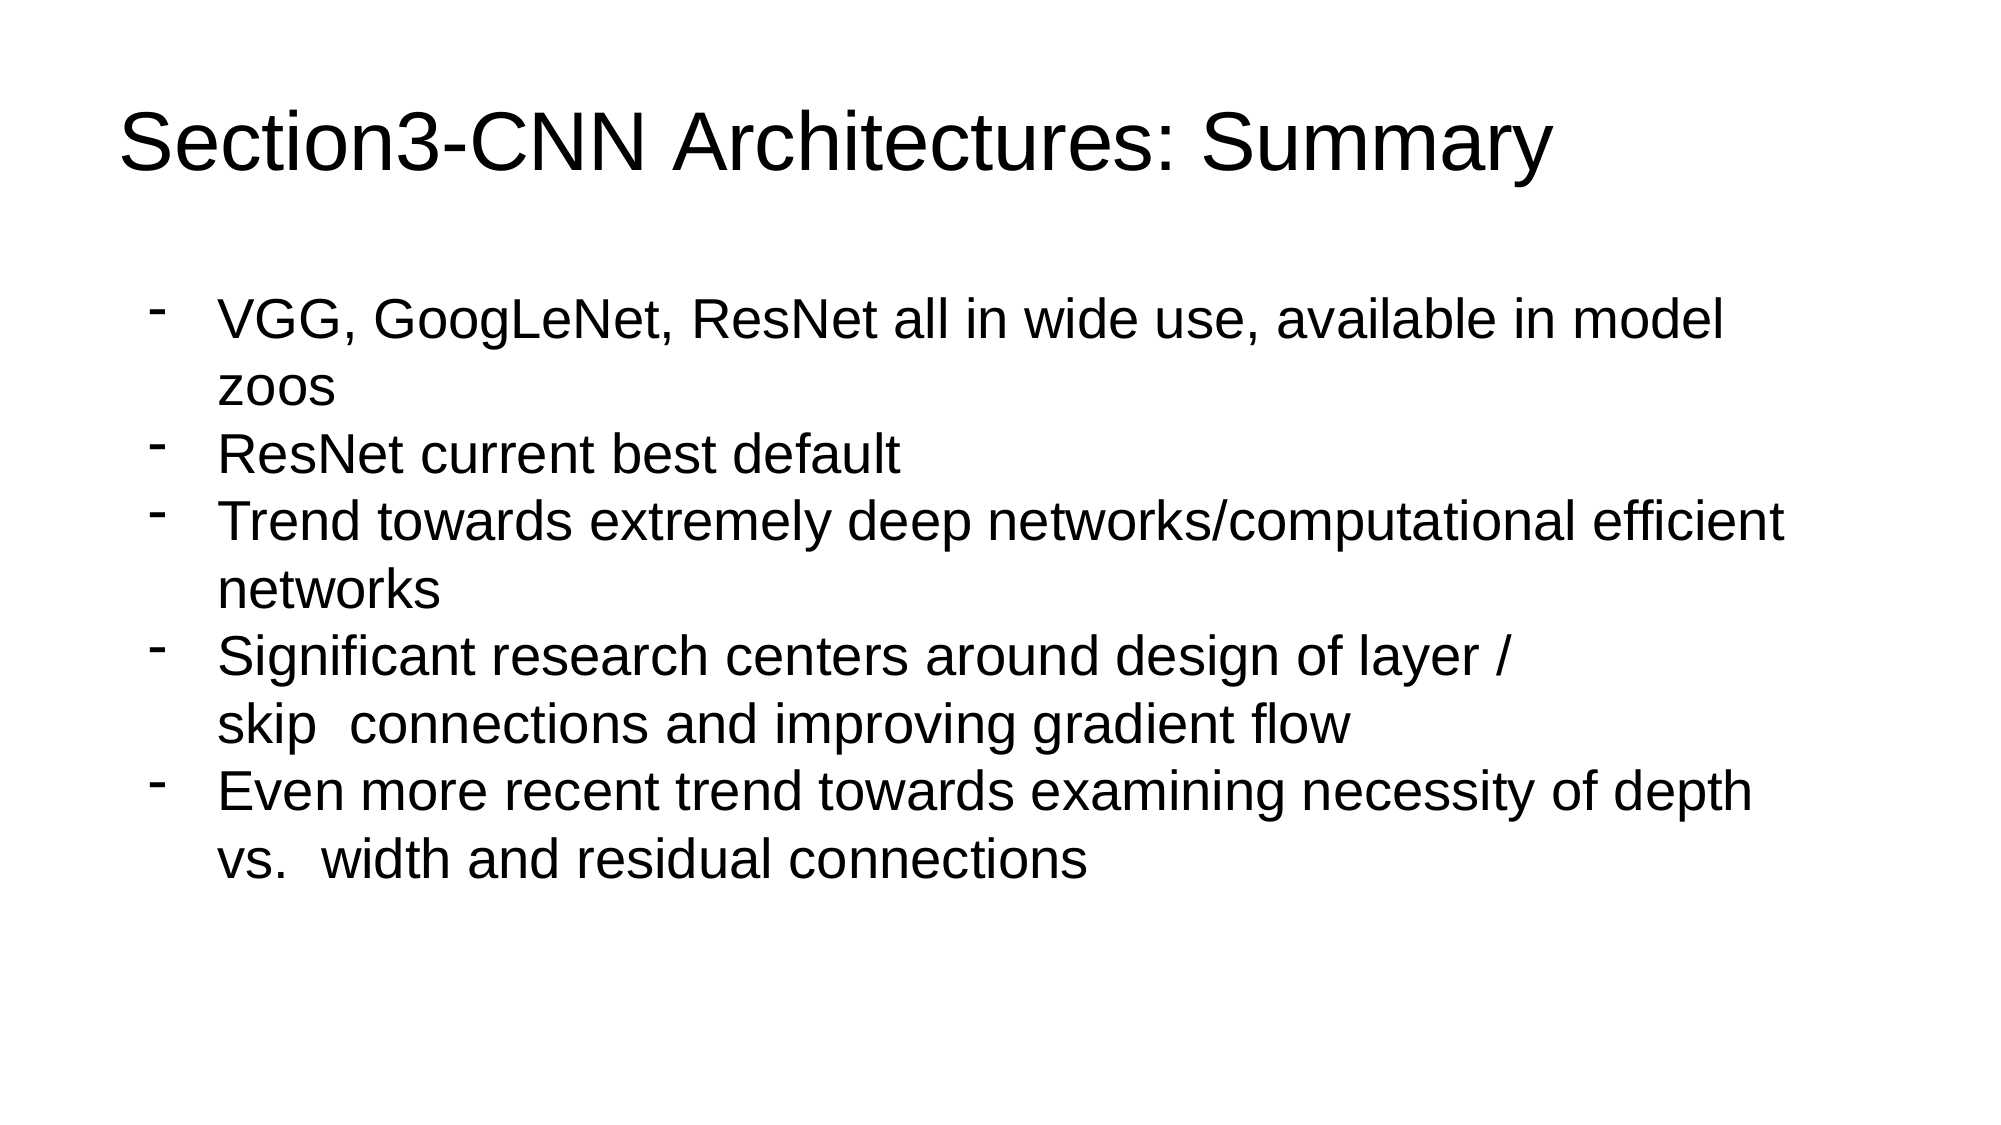

# Section3-CNN Architectures: Summary
VGG, GoogLeNet, ResNet all in wide use, available in model zoos
ResNet current best default
Trend towards extremely deep networks/computational efficient networks
Significant research centers around design of layer / skip  connections and improving gradient flow
Even more recent trend towards examining necessity of depth vs.  width and residual connections

May 2, 2017
Fei-Fei Li & Justin Johnson & Serena Yeung
Lecture 9 - 101